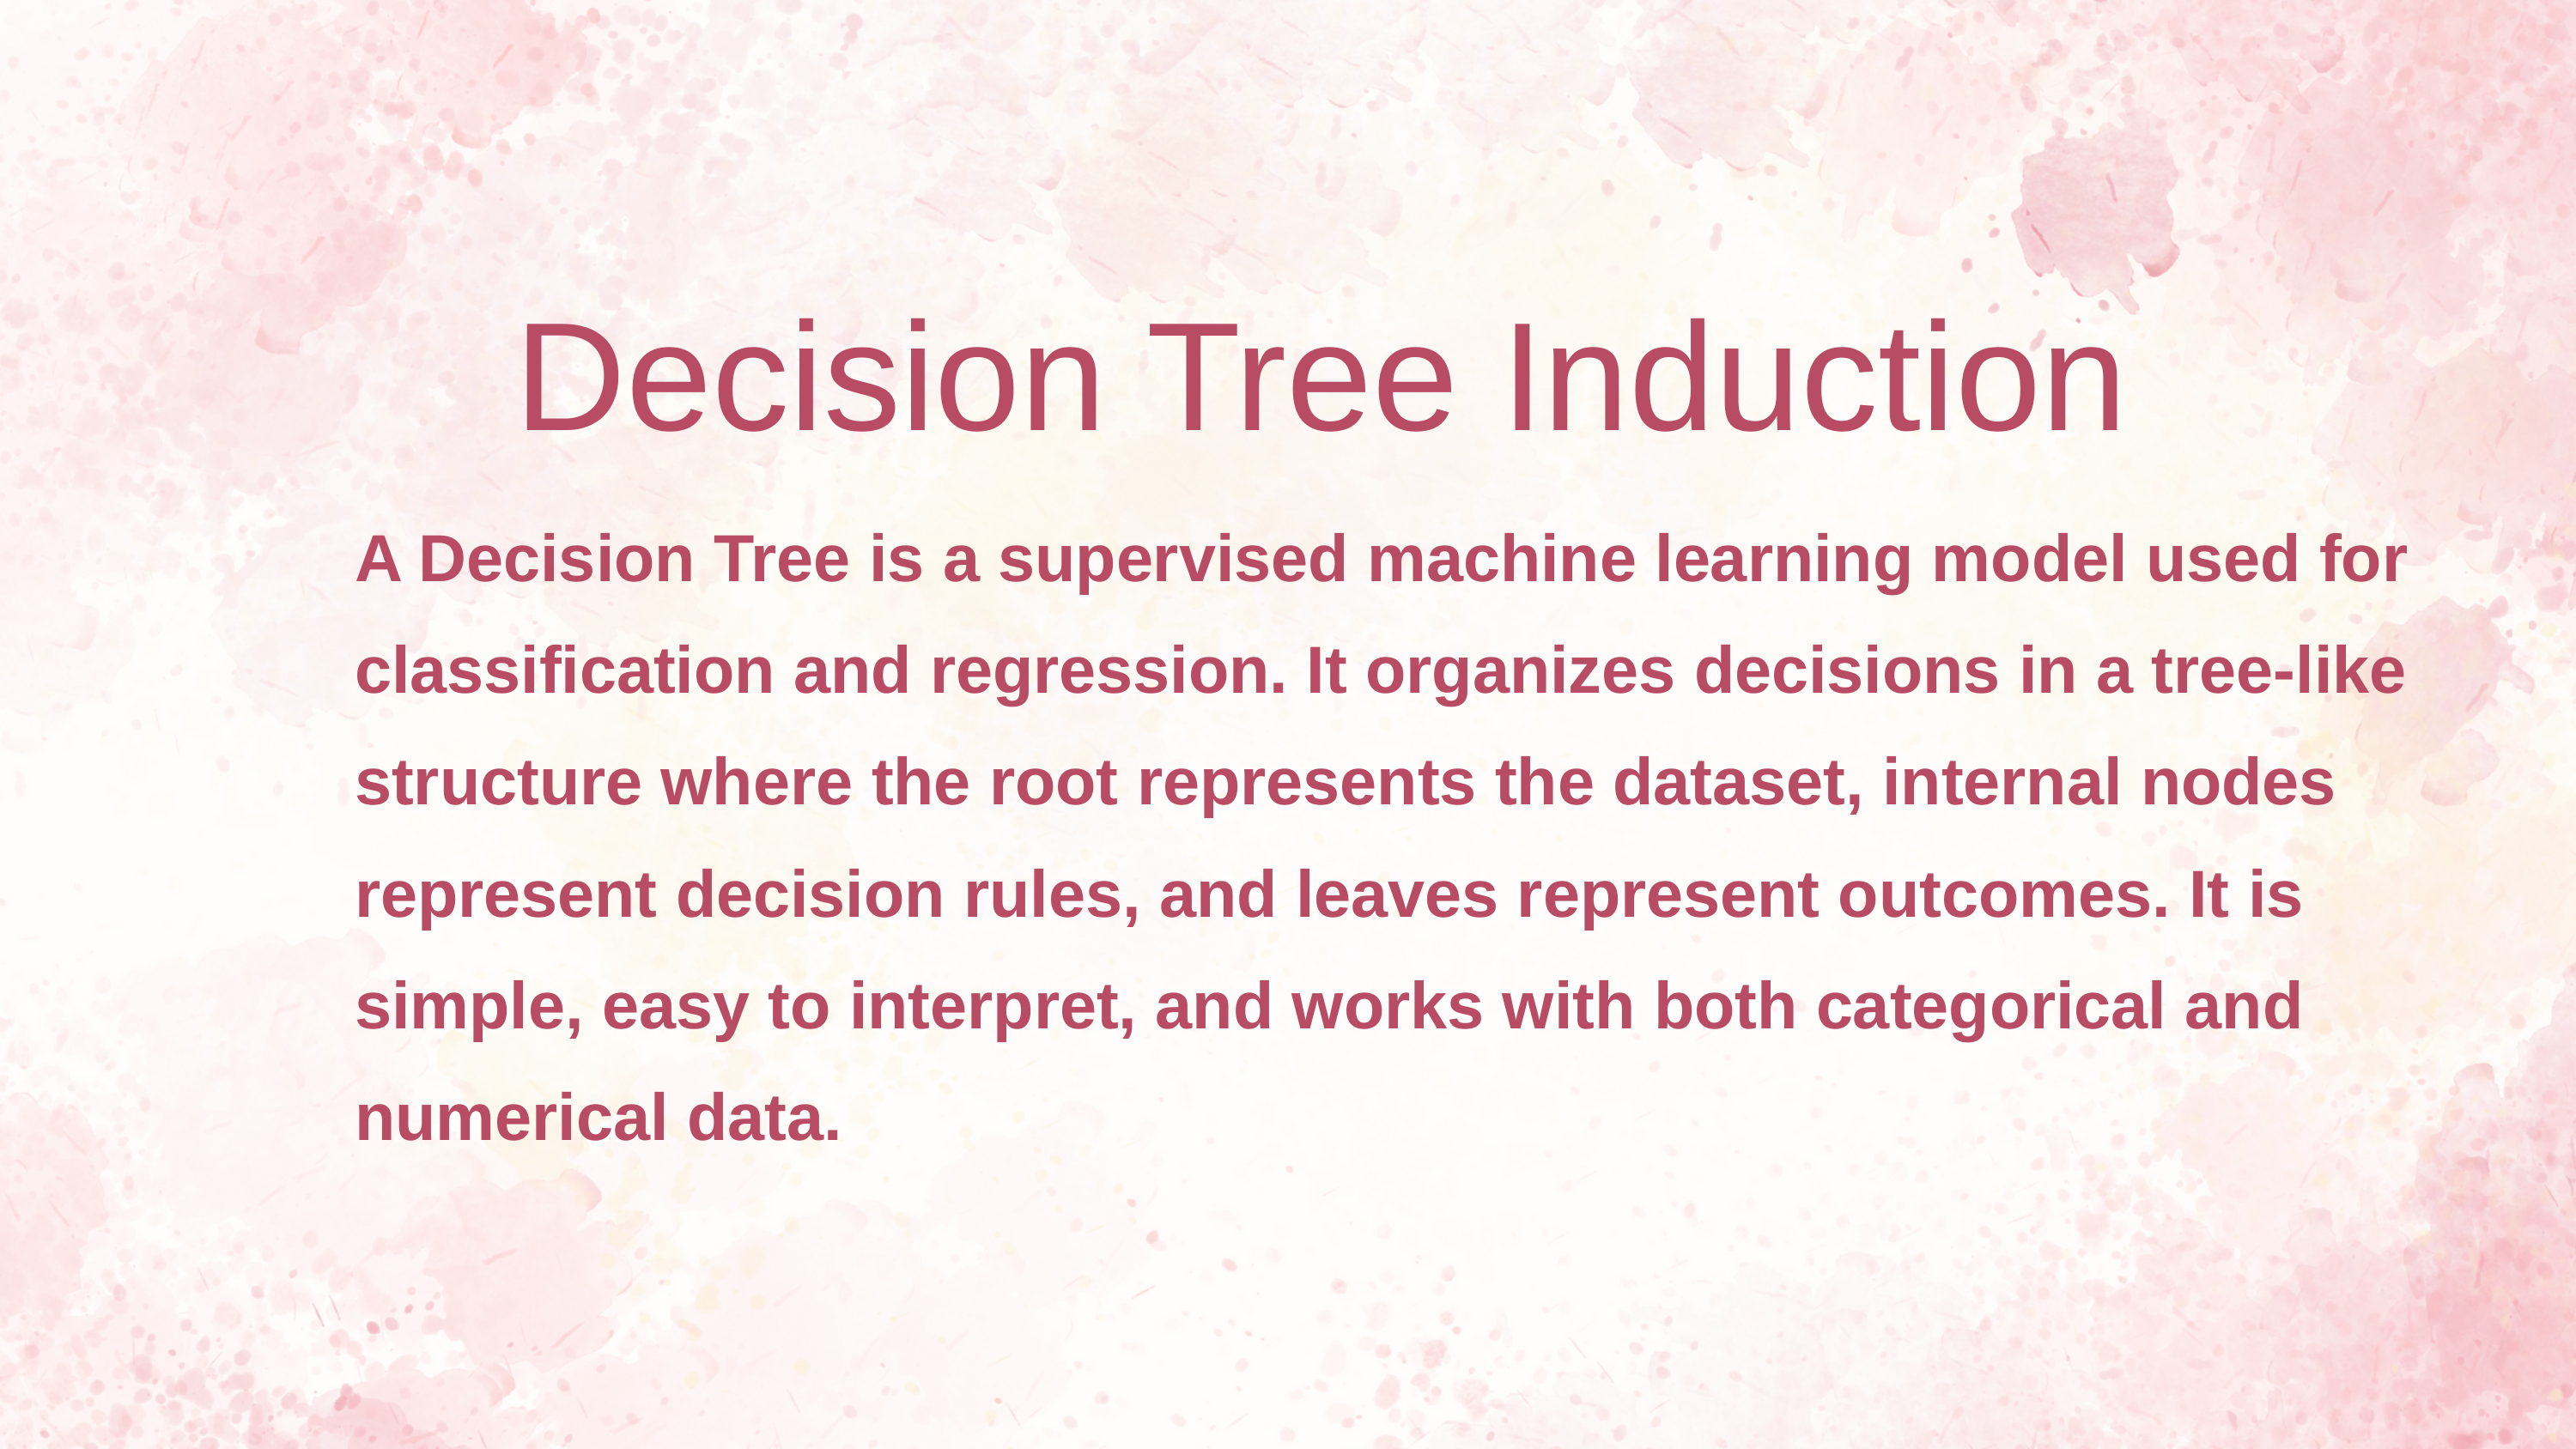

Decision Tree Induction
A Decision Tree is a supervised machine learning model used for classification and regression. It organizes decisions in a tree-like structure where the root represents the dataset, internal nodes represent decision rules, and leaves represent outcomes. It is simple, easy to interpret, and works with both categorical and numerical data.